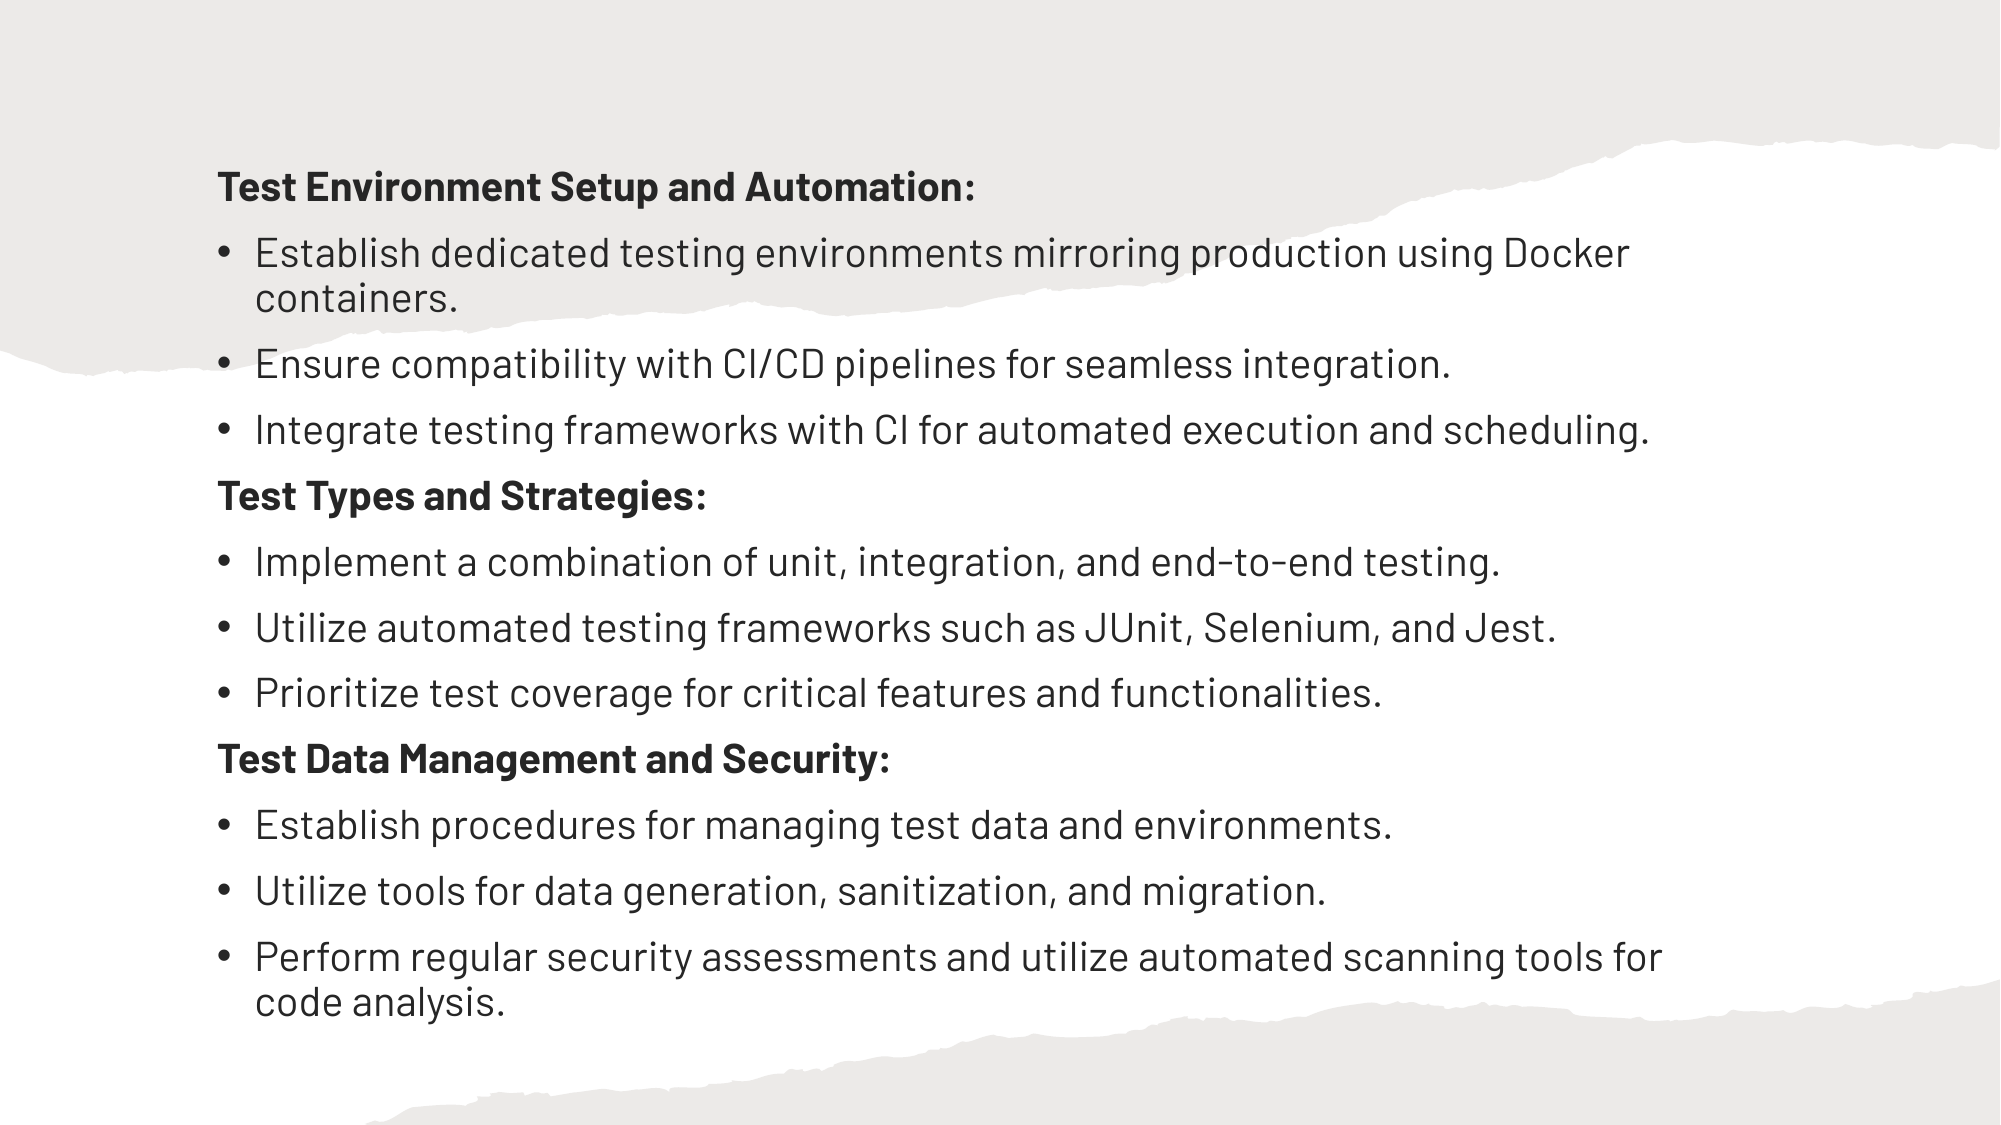

Test Environment Setup and Automation:
Establish dedicated testing environments mirroring production using Docker containers.
Ensure compatibility with CI/CD pipelines for seamless integration.
Integrate testing frameworks with CI for automated execution and scheduling.
Test Types and Strategies:
Implement a combination of unit, integration, and end-to-end testing.
Utilize automated testing frameworks such as JUnit, Selenium, and Jest.
Prioritize test coverage for critical features and functionalities.
Test Data Management and Security:
Establish procedures for managing test data and environments.
Utilize tools for data generation, sanitization, and migration.
Perform regular security assessments and utilize automated scanning tools for code analysis.